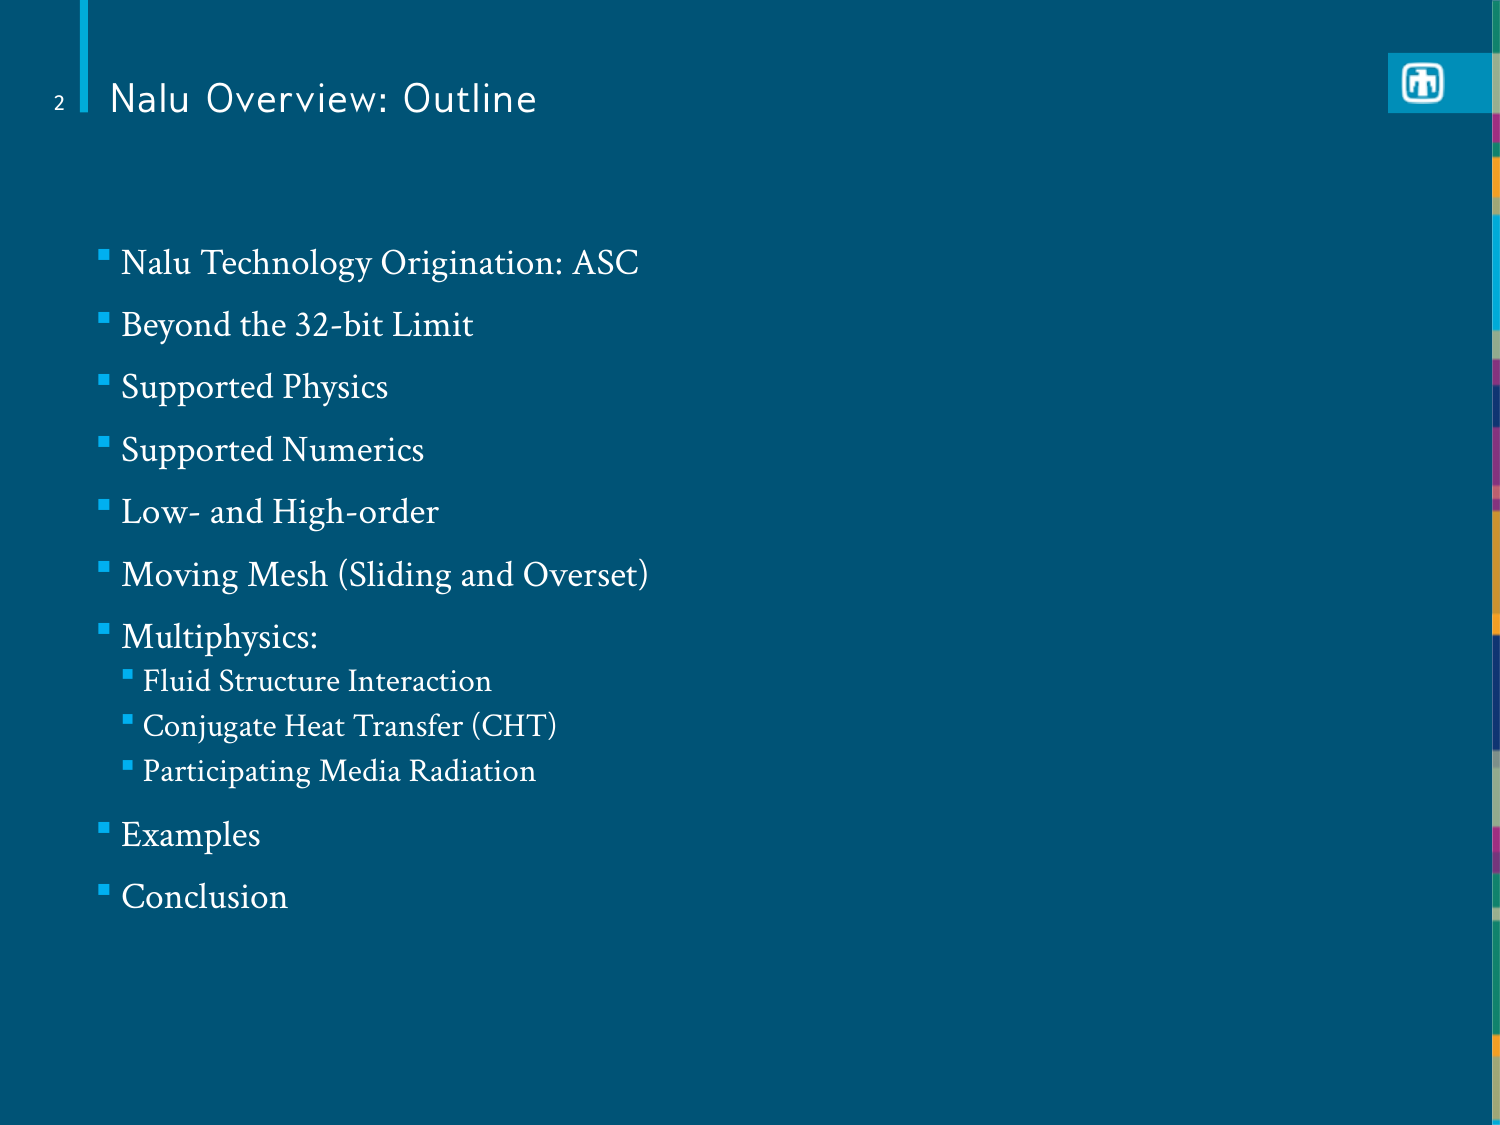

# Nalu Overview: Outline
2
 Nalu Technology Origination: ASC
 Beyond the 32-bit Limit
 Supported Physics
 Supported Numerics
 Low- and High-order
 Moving Mesh (Sliding and Overset)
 Multiphysics:
Fluid Structure Interaction
Conjugate Heat Transfer (CHT)
Participating Media Radiation
 Examples
 Conclusion